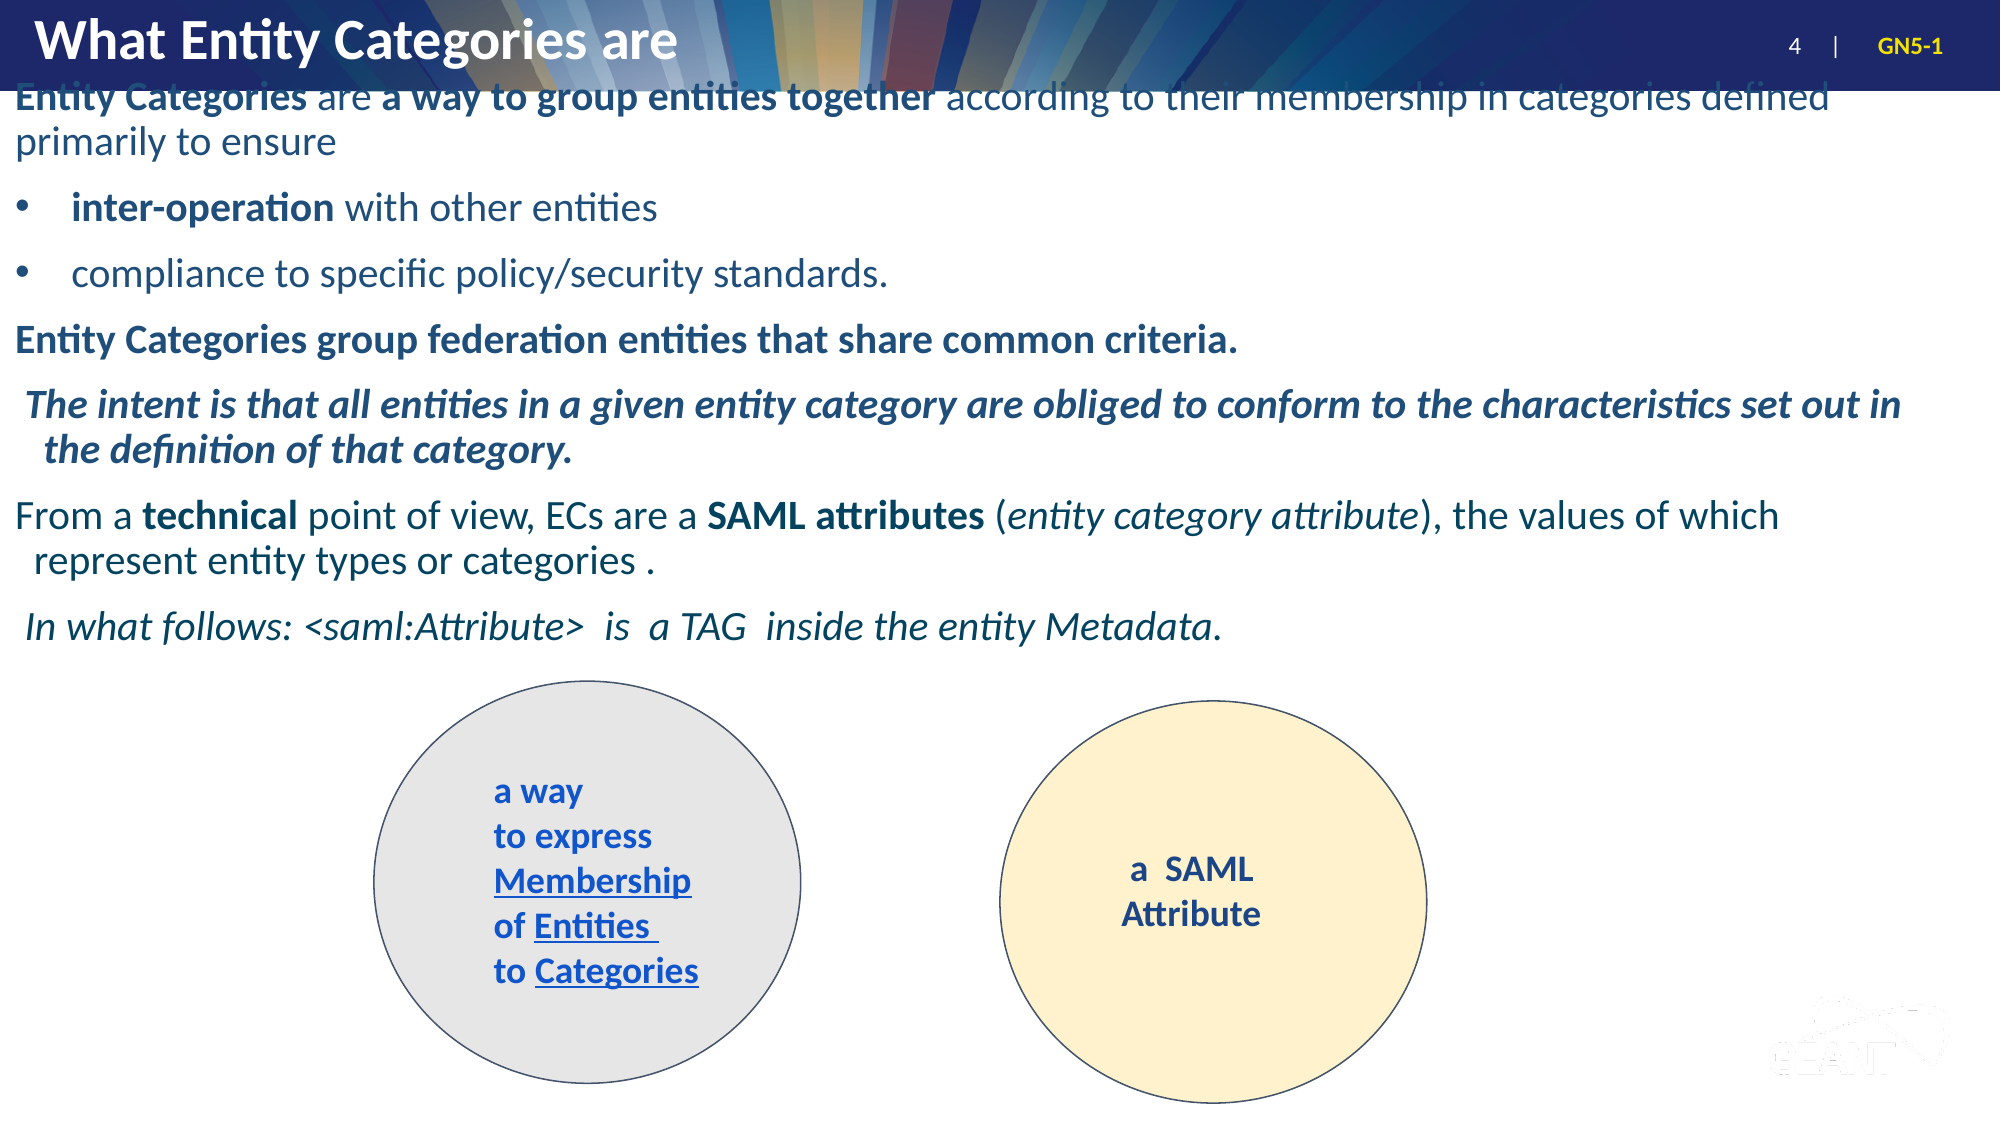

# What Entity Categories are
Entity Categories are a way to group entities together according to their membership in categories defined primarily to ensure
inter-operation with other entities
compliance to specific policy/security standards.
Entity Categories group federation entities that share common criteria.
 The intent is that all entities in a given entity category are obliged to conform to the characteristics set out in
   the definition of that category.
From a technical point of view, ECs are a SAML attributes (entity category attribute), the values of which
  represent entity types or categories .
 In what follows: <saml:Attribute>  is  a TAG  inside the entity Metadata.

a way
to express
Membership
of Entities
to Categories
 a  SAML
Attribute